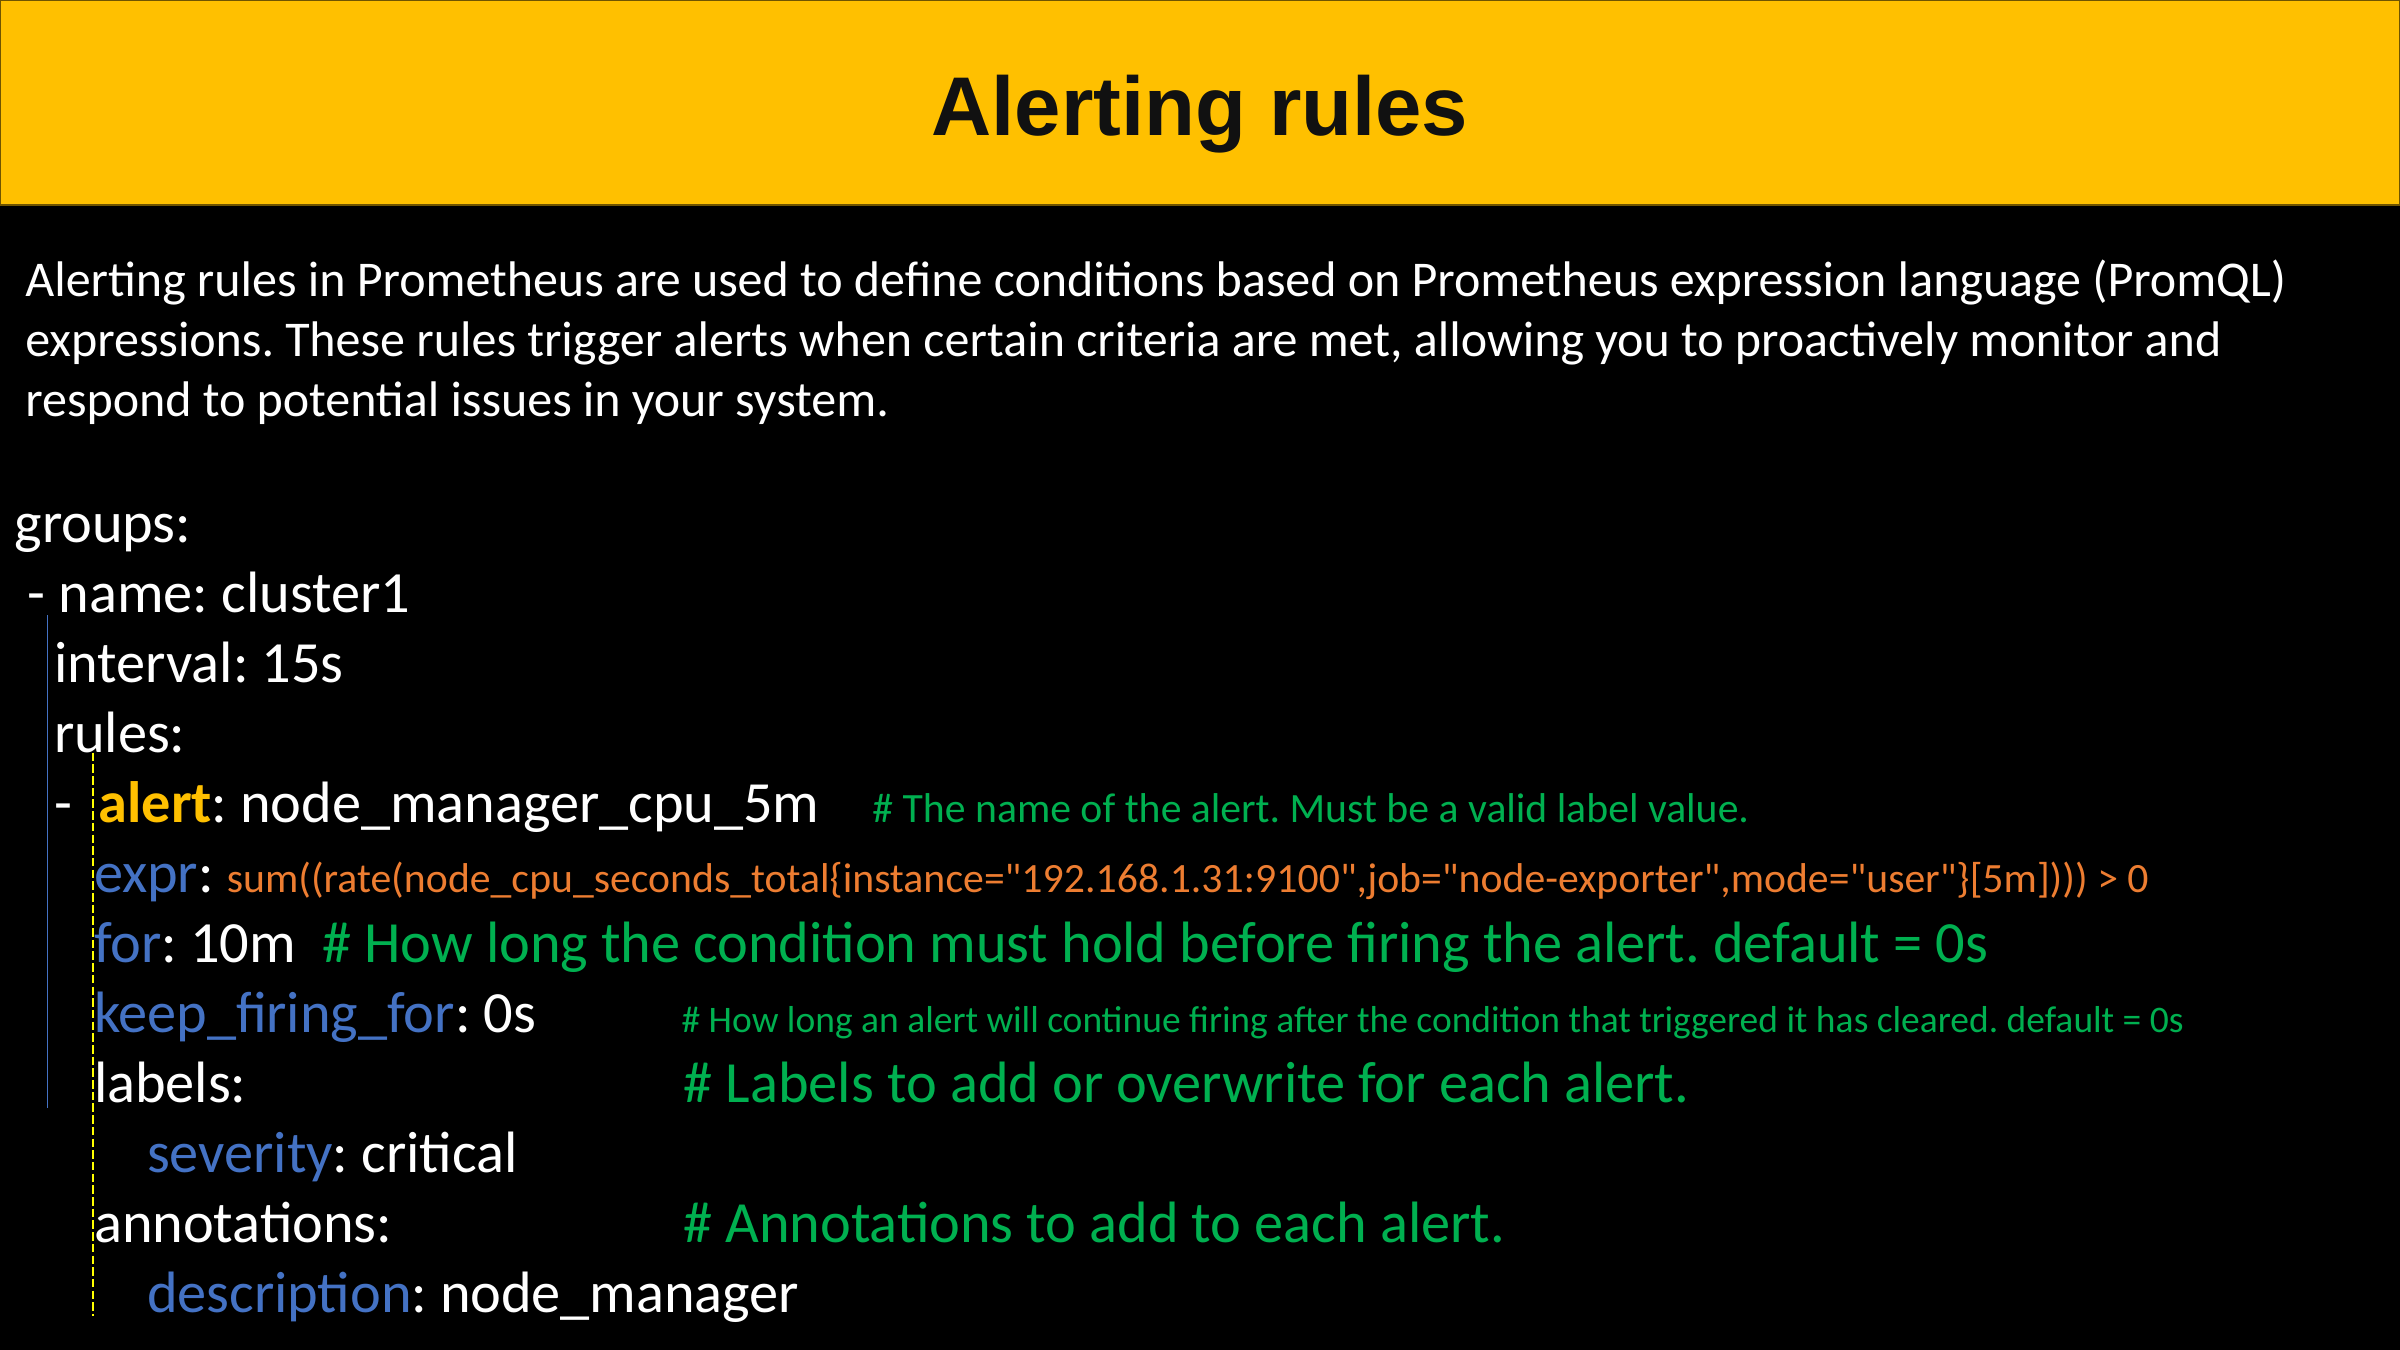

Alerting rules
Alerting rules in Prometheus are used to define conditions based on Prometheus expression language (PromQL) expressions. These rules trigger alerts when certain criteria are met, allowing you to proactively monitor and respond to potential issues in your system.
groups:
 - name: cluster1
   interval: 15s
   rules:
   -  alert: node_manager_cpu_5m    # The name of the alert. Must be a valid label value.
      expr: sum((rate(node_cpu_seconds_total{instance="192.168.1.31:9100",job="node-exporter",mode="user"}[5m]))) > 0
      for: 10m  # How long the condition must hold before firing the alert. default = 0s
      keep_firing_for: 0s           # How long an alert will continue firing after the condition that triggered it has cleared. default = 0s
      labels:                                 # Labels to add or overwrite for each alert.
          severity: critical
      annotations:                      # Annotations to add to each alert.
          description: node_manager